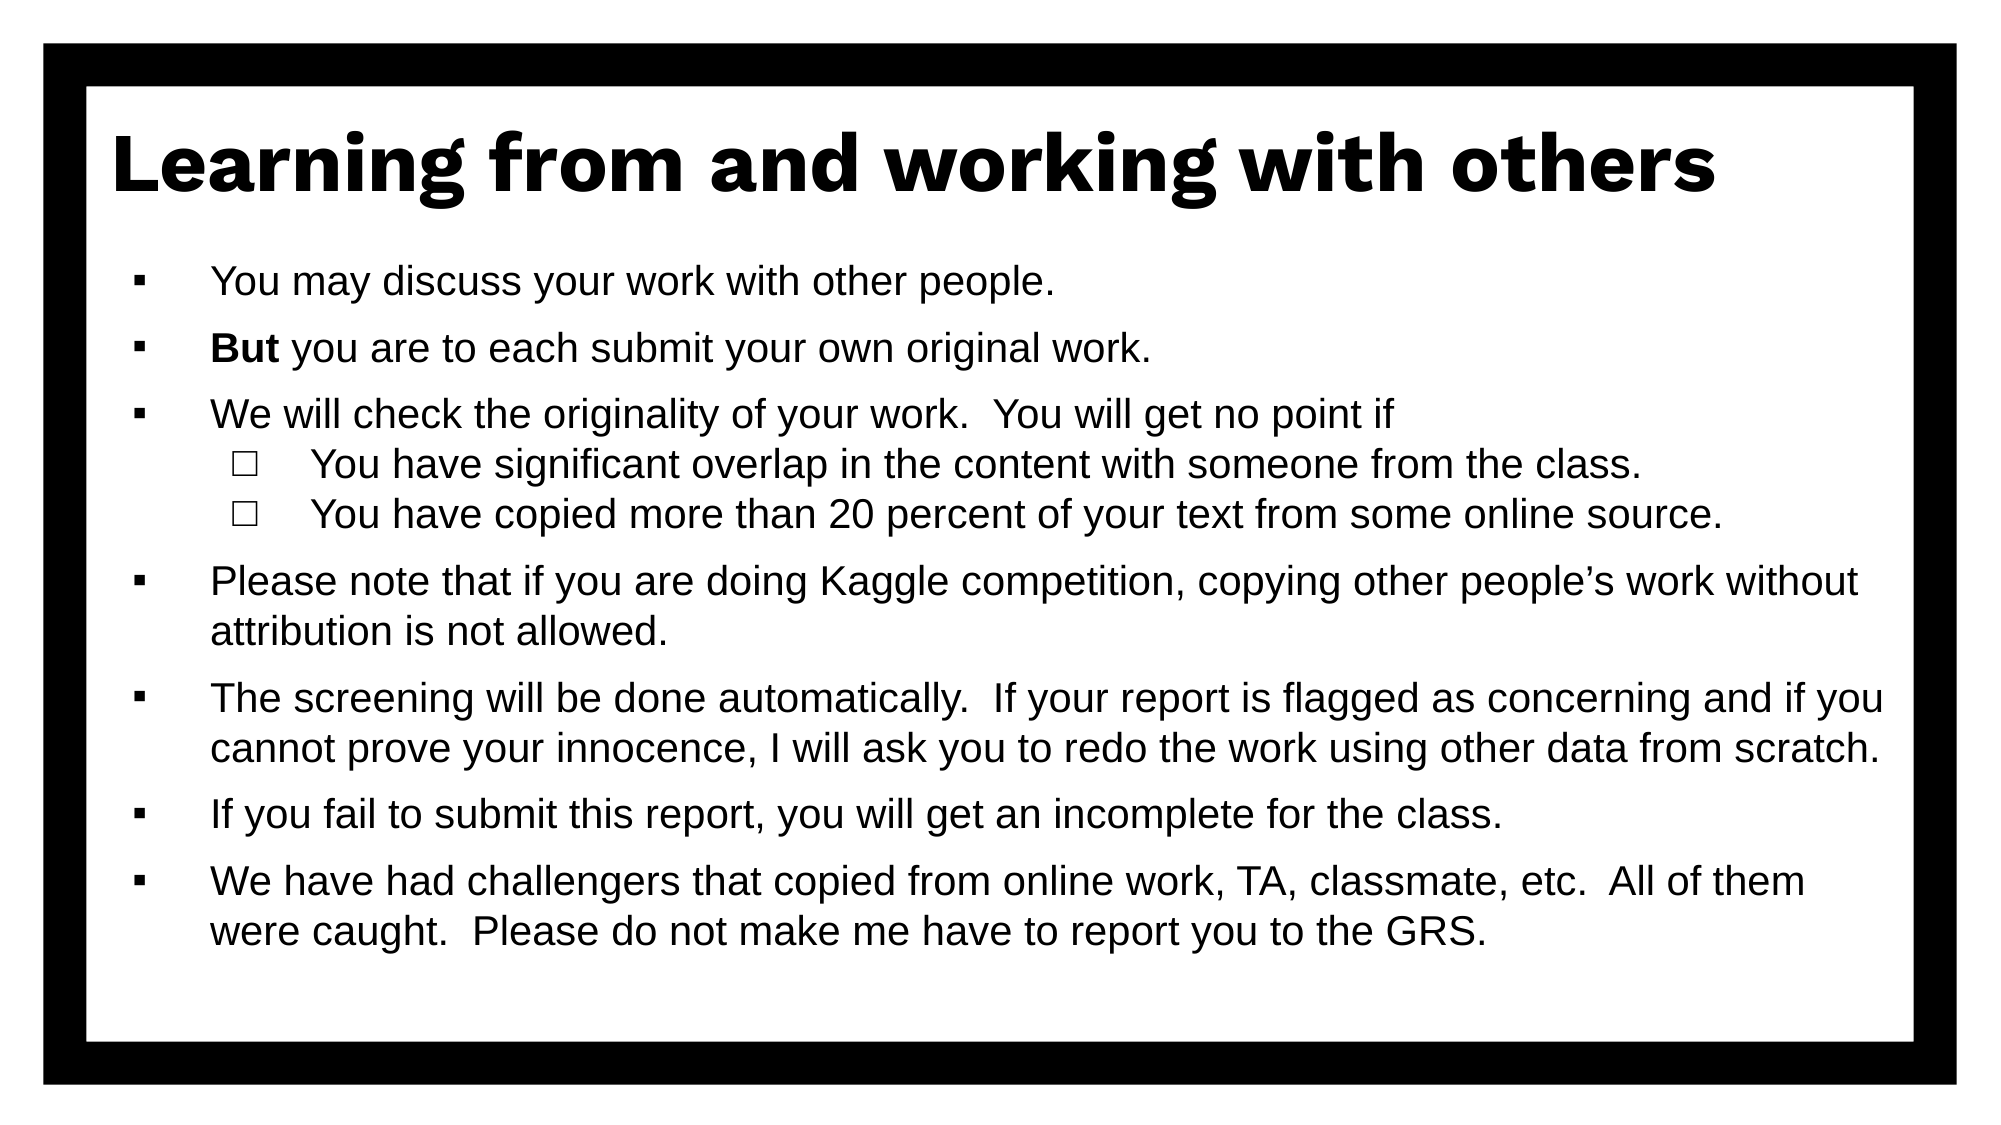

# Learning from and working with others
You may discuss your work with other people.
But you are to each submit your own original work.
We will check the originality of your work.  You will get no point if
You have significant overlap in the content with someone from the class.
You have copied more than 20 percent of your text from some online source.
Please note that if you are doing Kaggle competition, copying other people’s work without attribution is not allowed.
The screening will be done automatically.  If your report is flagged as concerning and if you cannot prove your innocence, I will ask you to redo the work using other data from scratch.
If you fail to submit this report, you will get an incomplete for the class.
We have had challengers that copied from online work, TA, classmate, etc.  All of them were caught.  Please do not make me have to report you to the GRS.